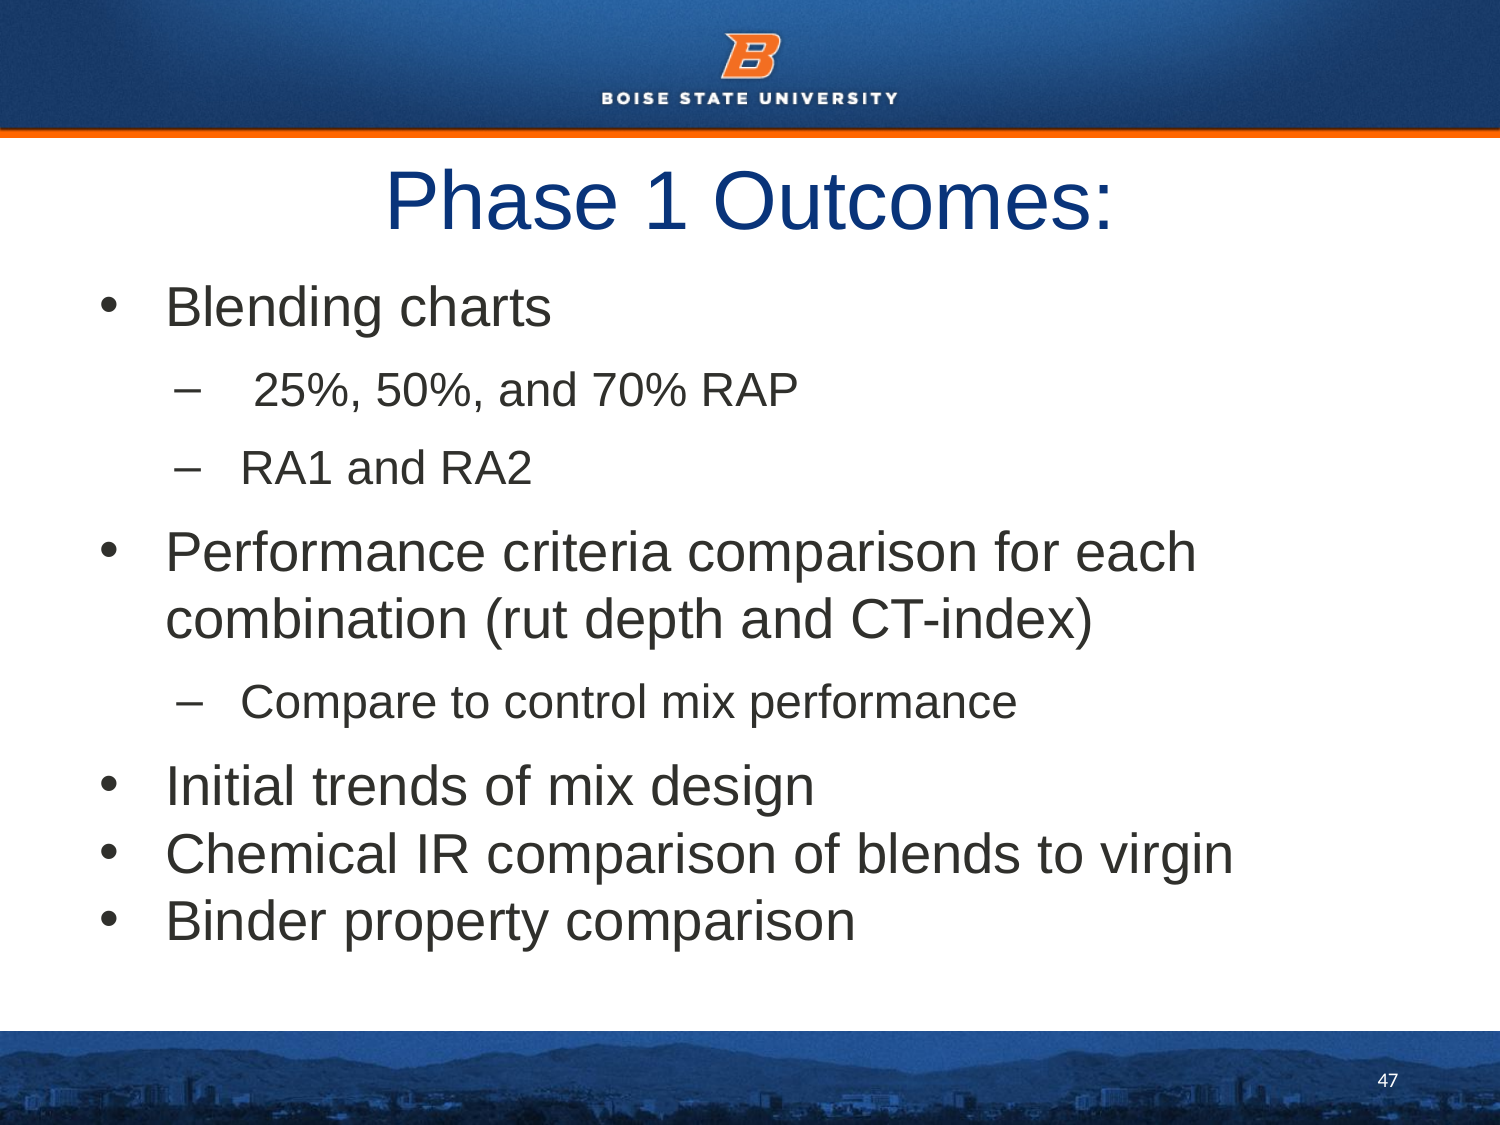

# Phase 1 Outcomes:
Blending charts
 25%, 50%, and 70% RAP
RA1 and RA2
Performance criteria comparison for each combination (rut depth and CT-index)
Compare to control mix performance
Initial trends of mix design
Chemical IR comparison of blends to virgin
Binder property comparison